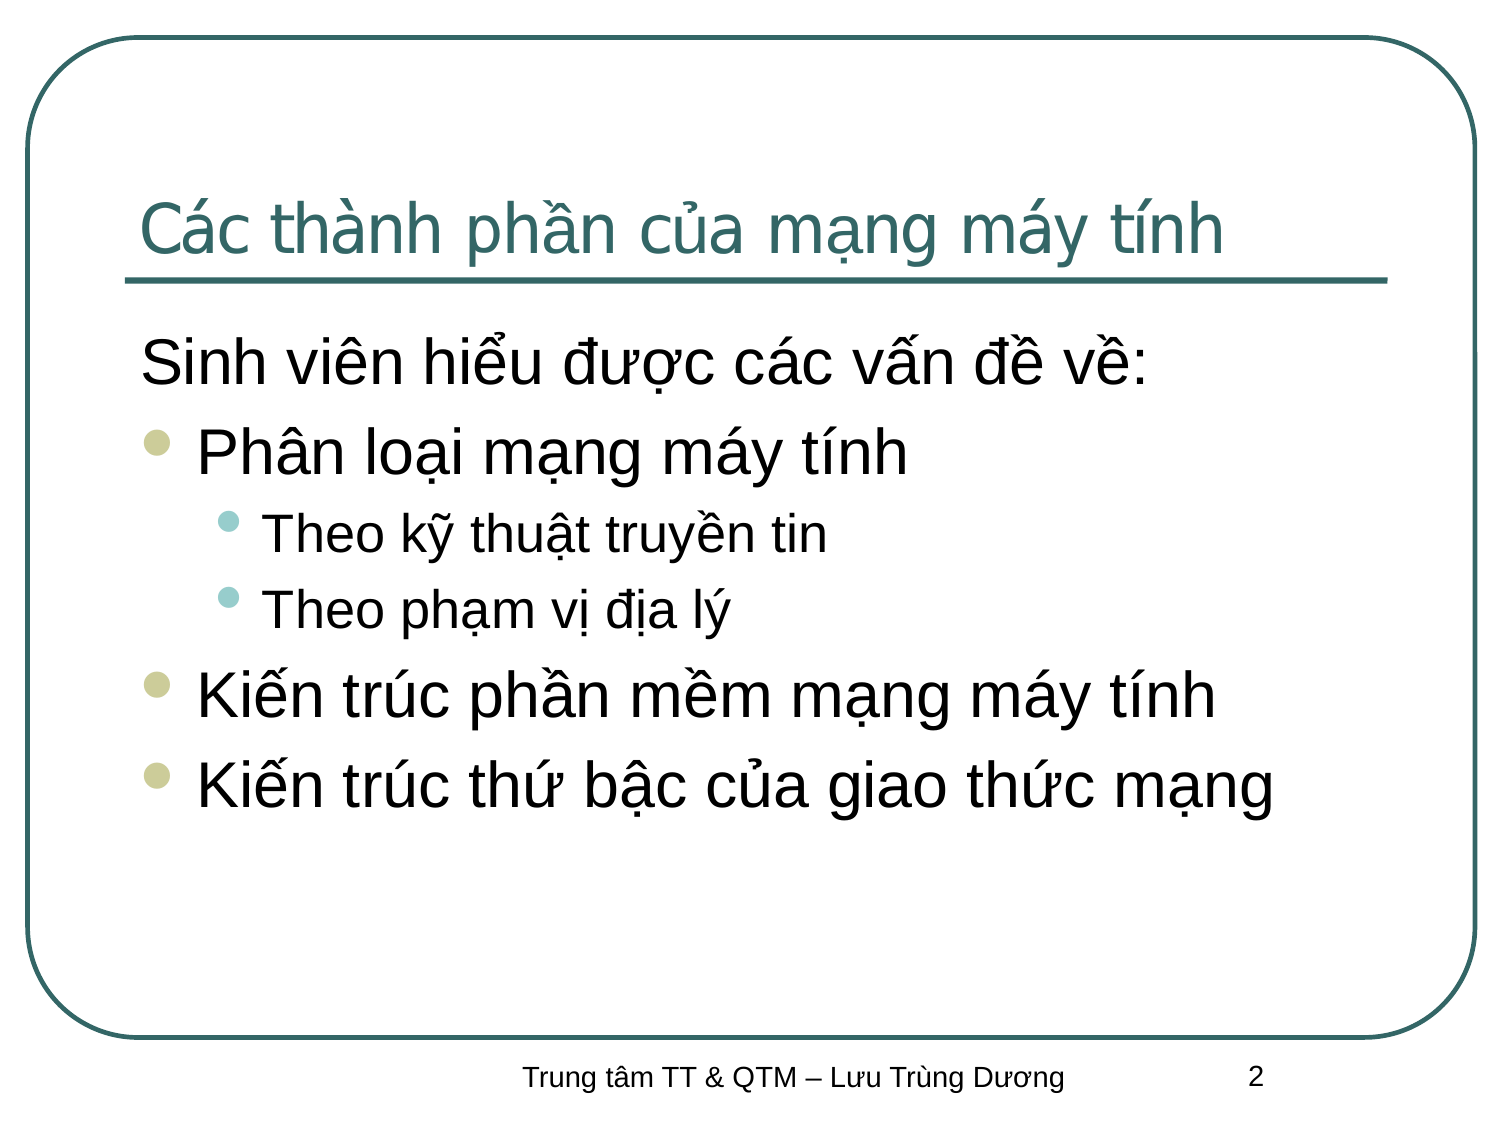

# Các thành phần của mạng máy tính
Sinh viên hiểu được các vấn đề về:
Phân loại mạng máy tính
Theo kỹ thuật truyền tin
Theo phạm vị địa lý
Kiến trúc phần mềm mạng máy tính
Kiến trúc thứ bậc của giao thức mạng
2
Trung tâm TT & QTM – Lưu Trùng Dương